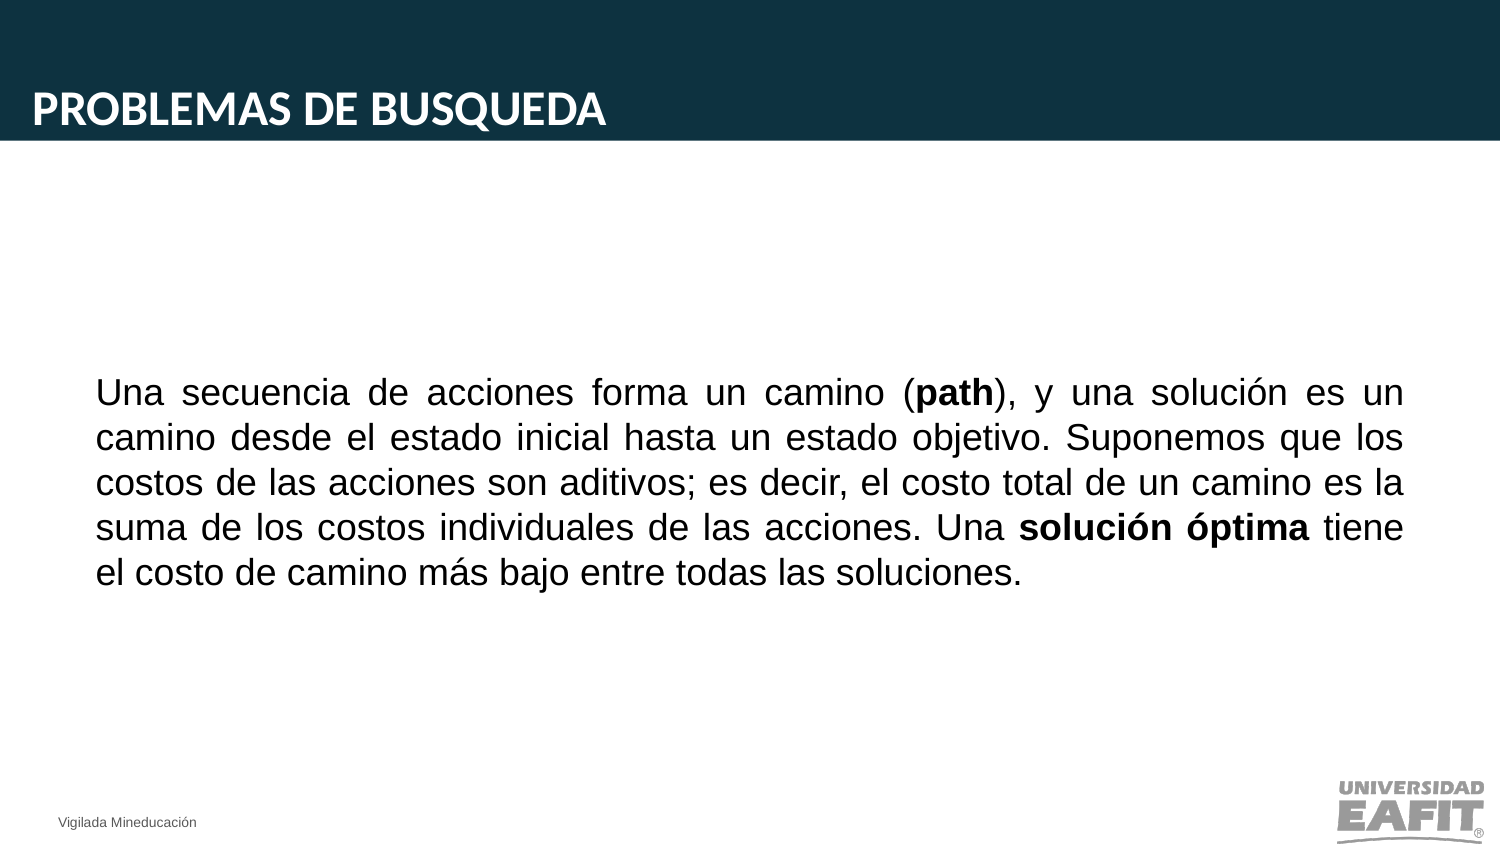

PROBLEMAS DE BUSQUEDA
Una secuencia de acciones forma un camino (path), y una solución es un camino desde el estado inicial hasta un estado objetivo. Suponemos que los costos de las acciones son aditivos; es decir, el costo total de un camino es la suma de los costos individuales de las acciones. Una solución óptima tiene el costo de camino más bajo entre todas las soluciones.